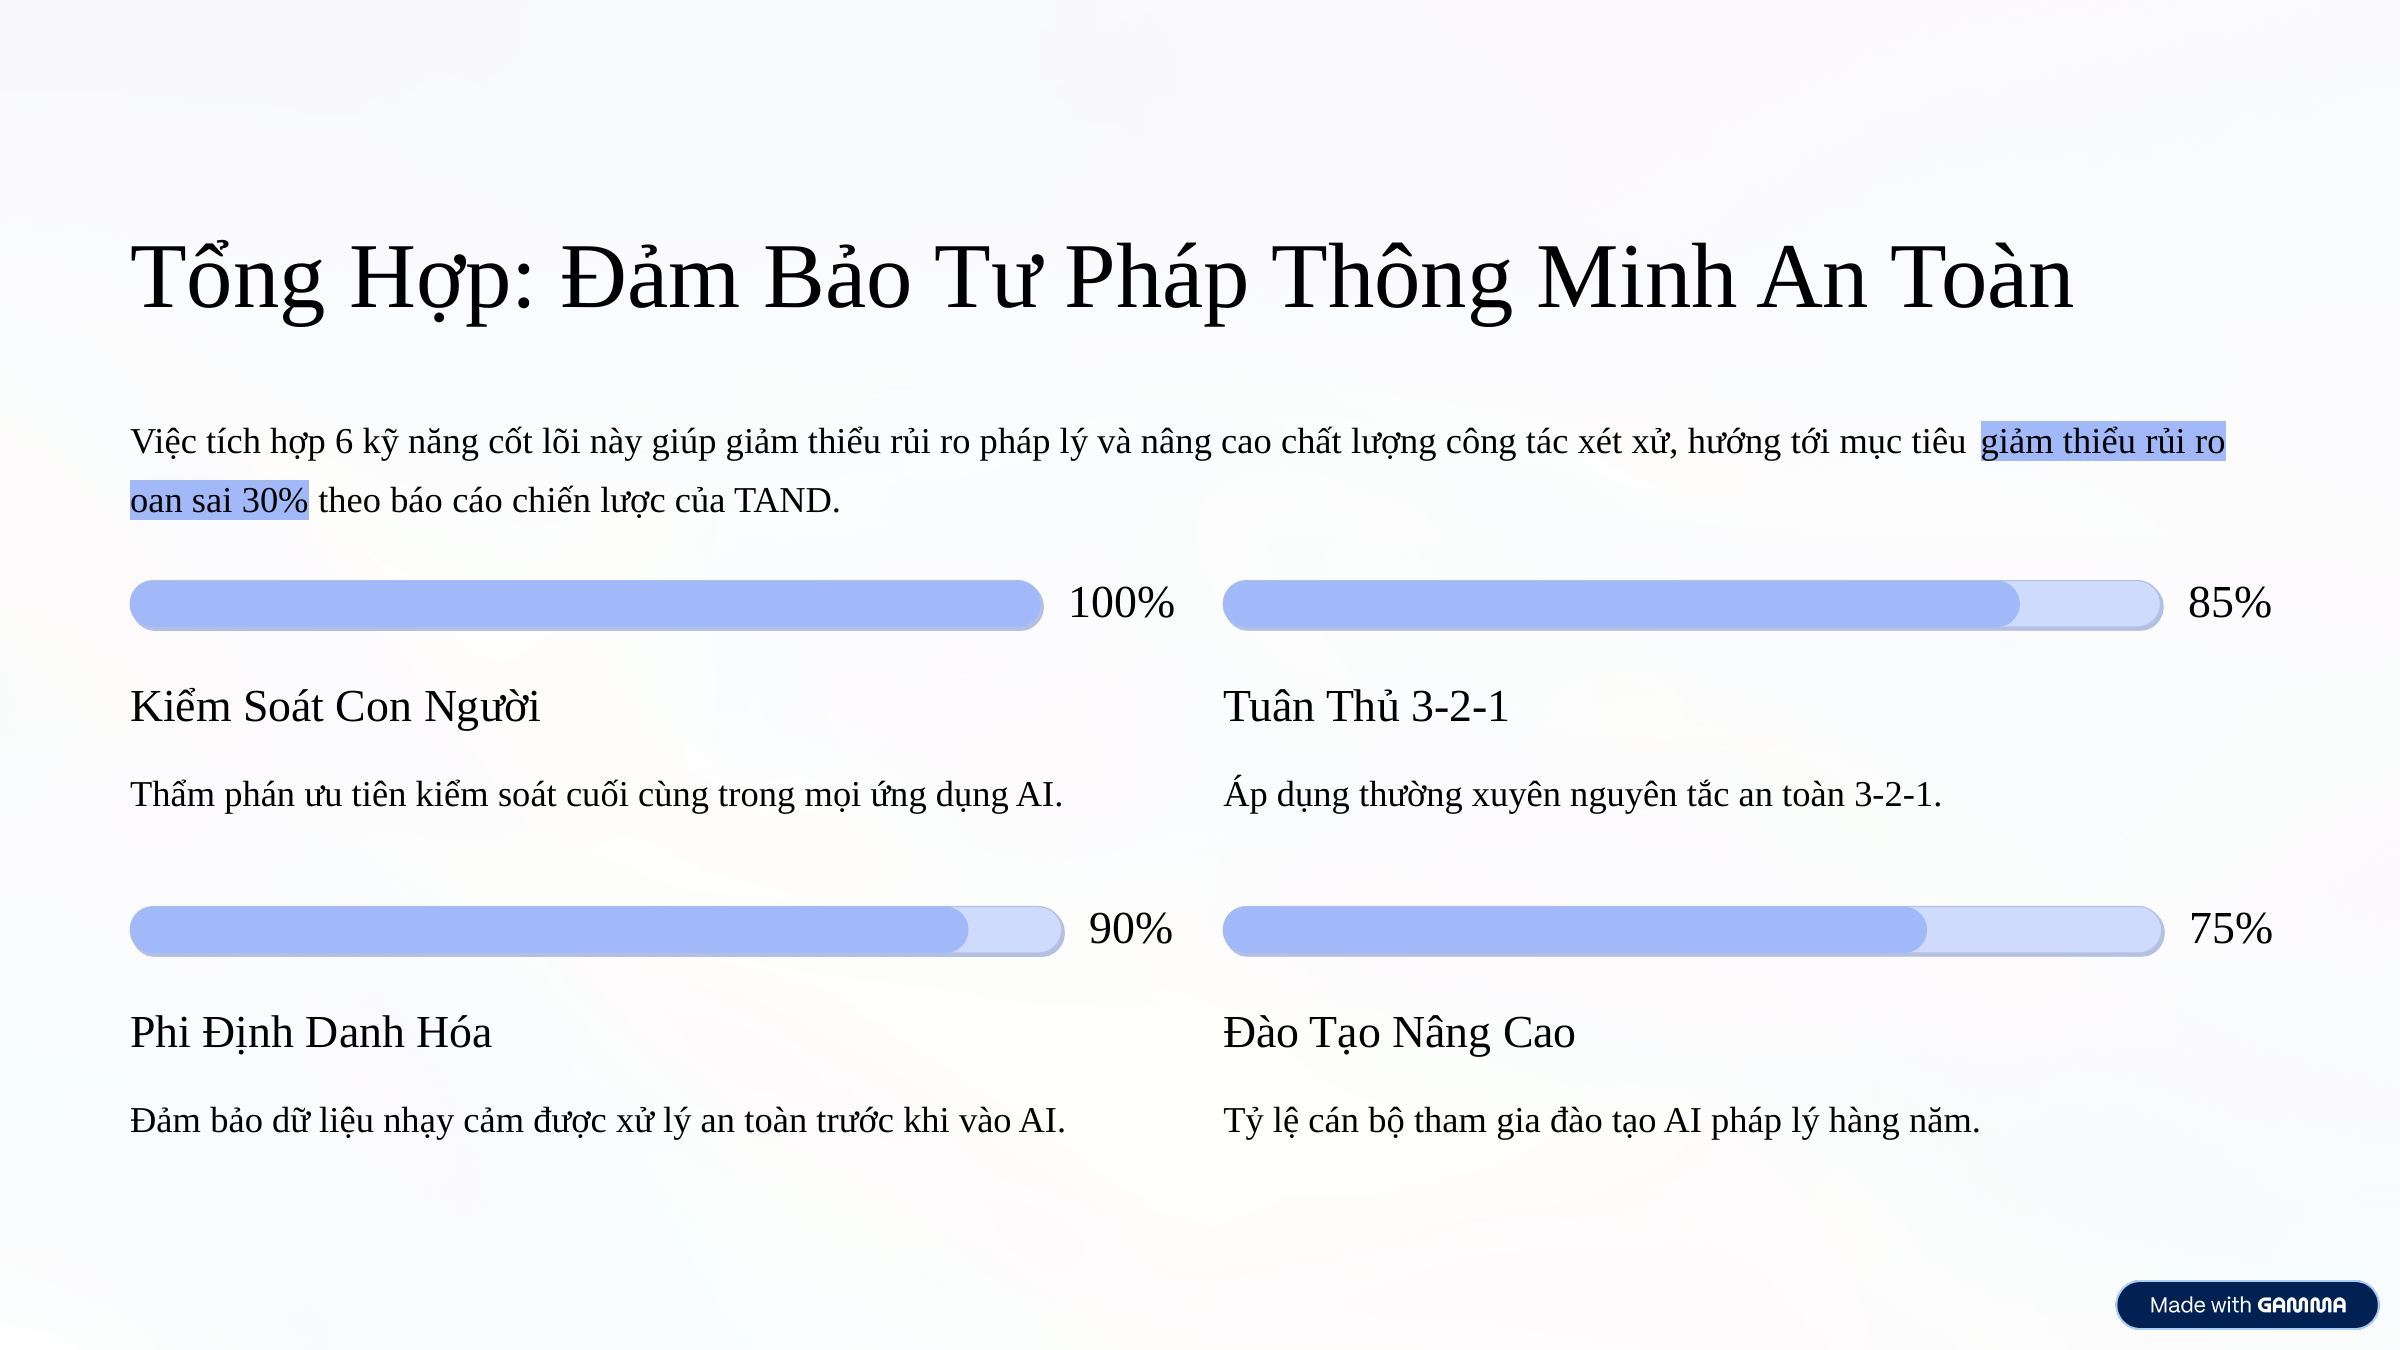

Tổng Hợp: Đảm Bảo Tư Pháp Thông Minh An Toàn
Việc tích hợp 6 kỹ năng cốt lõi này giúp giảm thiểu rủi ro pháp lý và nâng cao chất lượng công tác xét xử, hướng tới mục tiêu giảm thiểu rủi ro oan sai 30% theo báo cáo chiến lược của TAND.

100%

85%
Kiểm Soát Con Người
Tuân Thủ 3-2-1
Thẩm phán ưu tiên kiểm soát cuối cùng trong mọi ứng dụng AI.
Áp dụng thường xuyên nguyên tắc an toàn 3-2-1.

90%

75%
Phi Định Danh Hóa
Đào Tạo Nâng Cao
Đảm bảo dữ liệu nhạy cảm được xử lý an toàn trước khi vào AI.
Tỷ lệ cán bộ tham gia đào tạo AI pháp lý hàng năm.